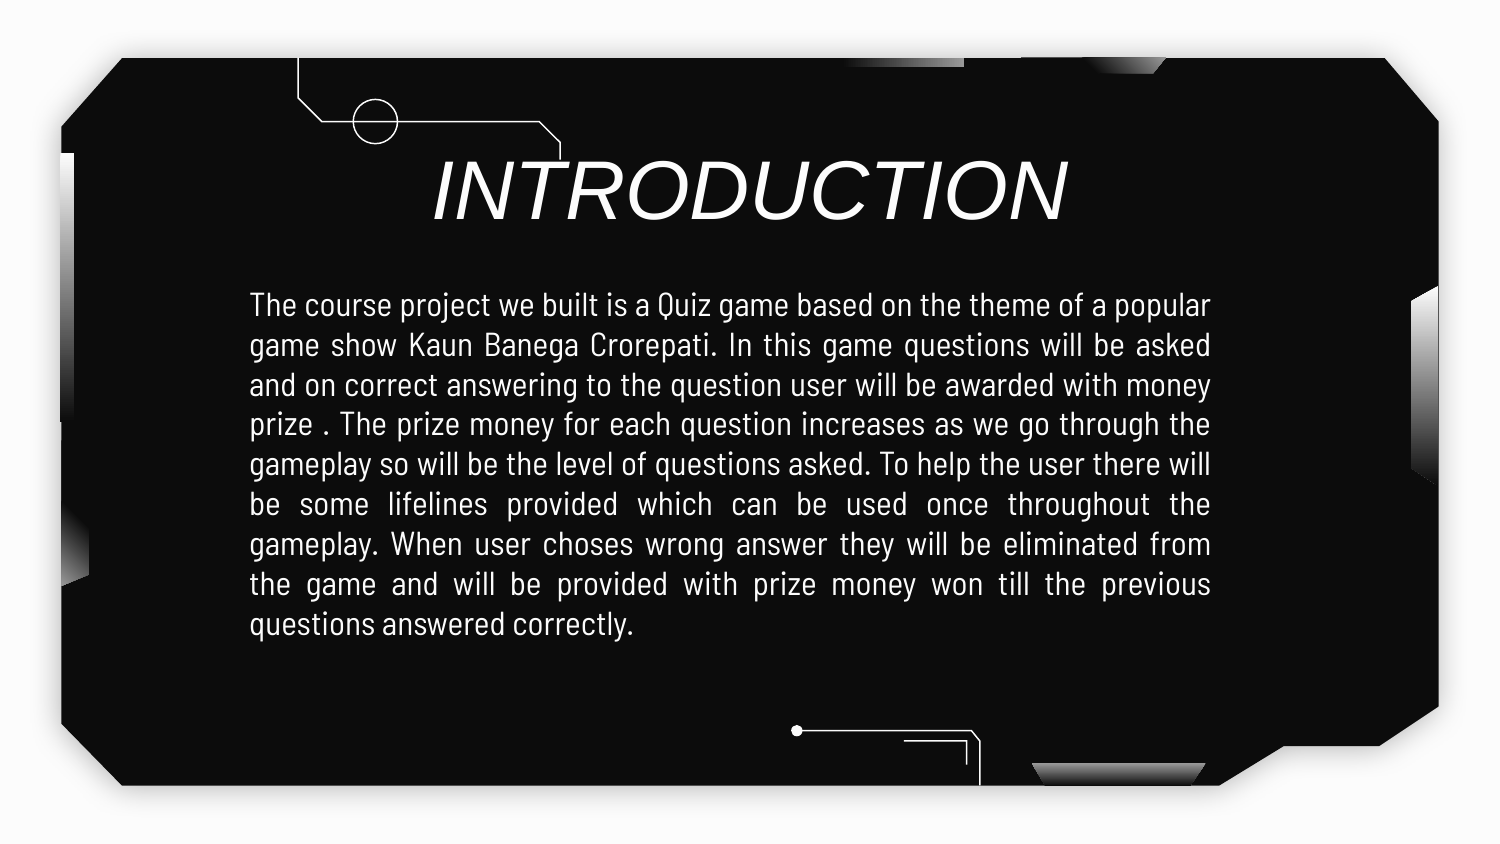

# INTRODUCTION
The course project we built is a Quiz game based on the theme of a popular game show Kaun Banega Crorepati. In this game questions will be asked and on correct answering to the question user will be awarded with money prize . The prize money for each question increases as we go through the gameplay so will be the level of questions asked. To help the user there will be some lifelines provided which can be used once throughout the gameplay. When user choses wrong answer they will be eliminated from the game and will be provided with prize money won till the previous questions answered correctly.